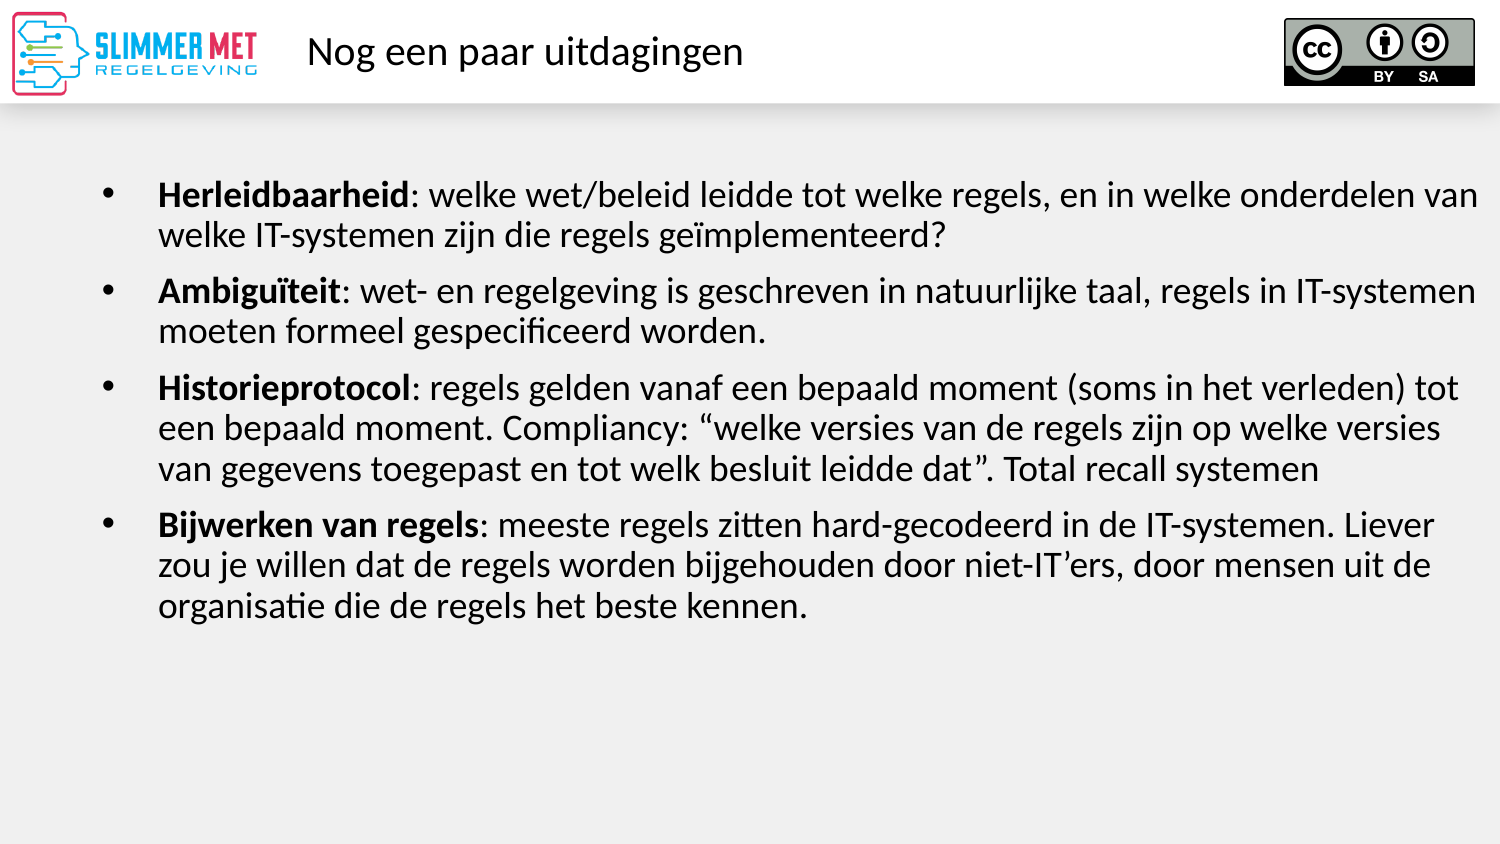

# Nog een paar uitdagingen
Herleidbaarheid: welke wet/beleid leidde tot welke regels, en in welke onderdelen van welke IT-systemen zijn die regels geïmplementeerd?
Ambiguïteit: wet- en regelgeving is geschreven in natuurlijke taal, regels in IT-systemen moeten formeel gespecificeerd worden.
Historieprotocol: regels gelden vanaf een bepaald moment (soms in het verleden) tot een bepaald moment. Compliancy: “welke versies van de regels zijn op welke versies van gegevens toegepast en tot welk besluit leidde dat”. Total recall systemen
Bijwerken van regels: meeste regels zitten hard-gecodeerd in de IT-systemen. Liever zou je willen dat de regels worden bijgehouden door niet-IT’ers, door mensen uit de organisatie die de regels het beste kennen.